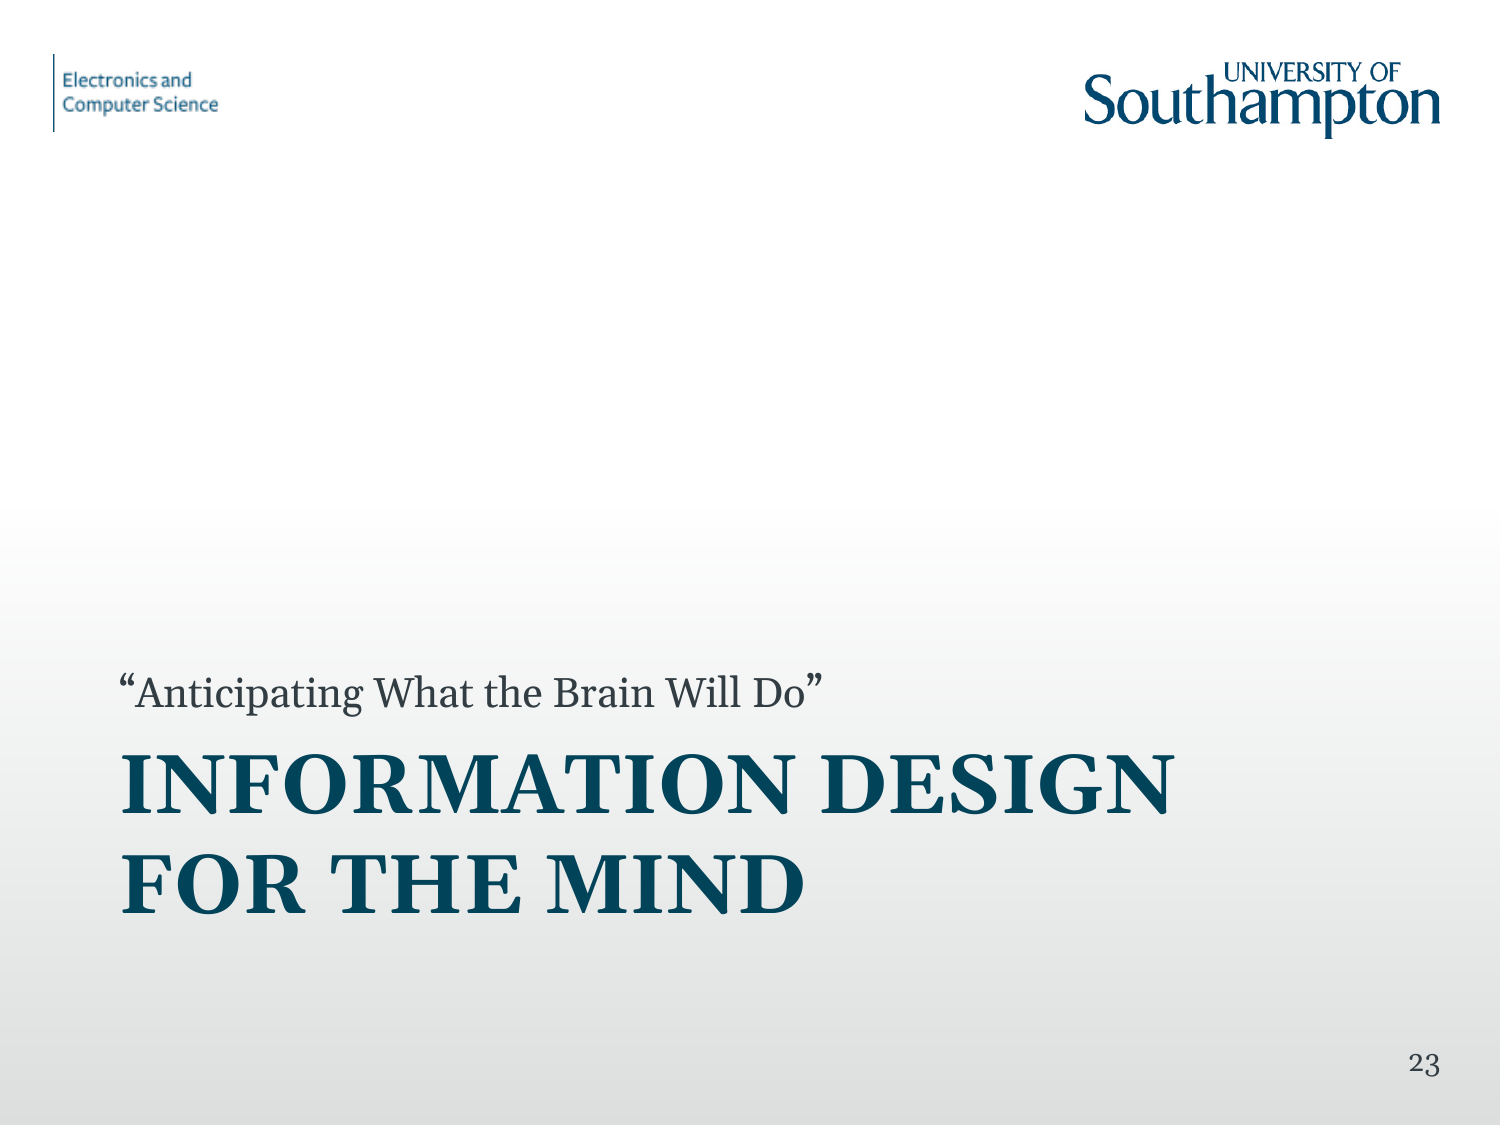

“Anticipating What the Brain Will Do”
# Information design for the mind
23